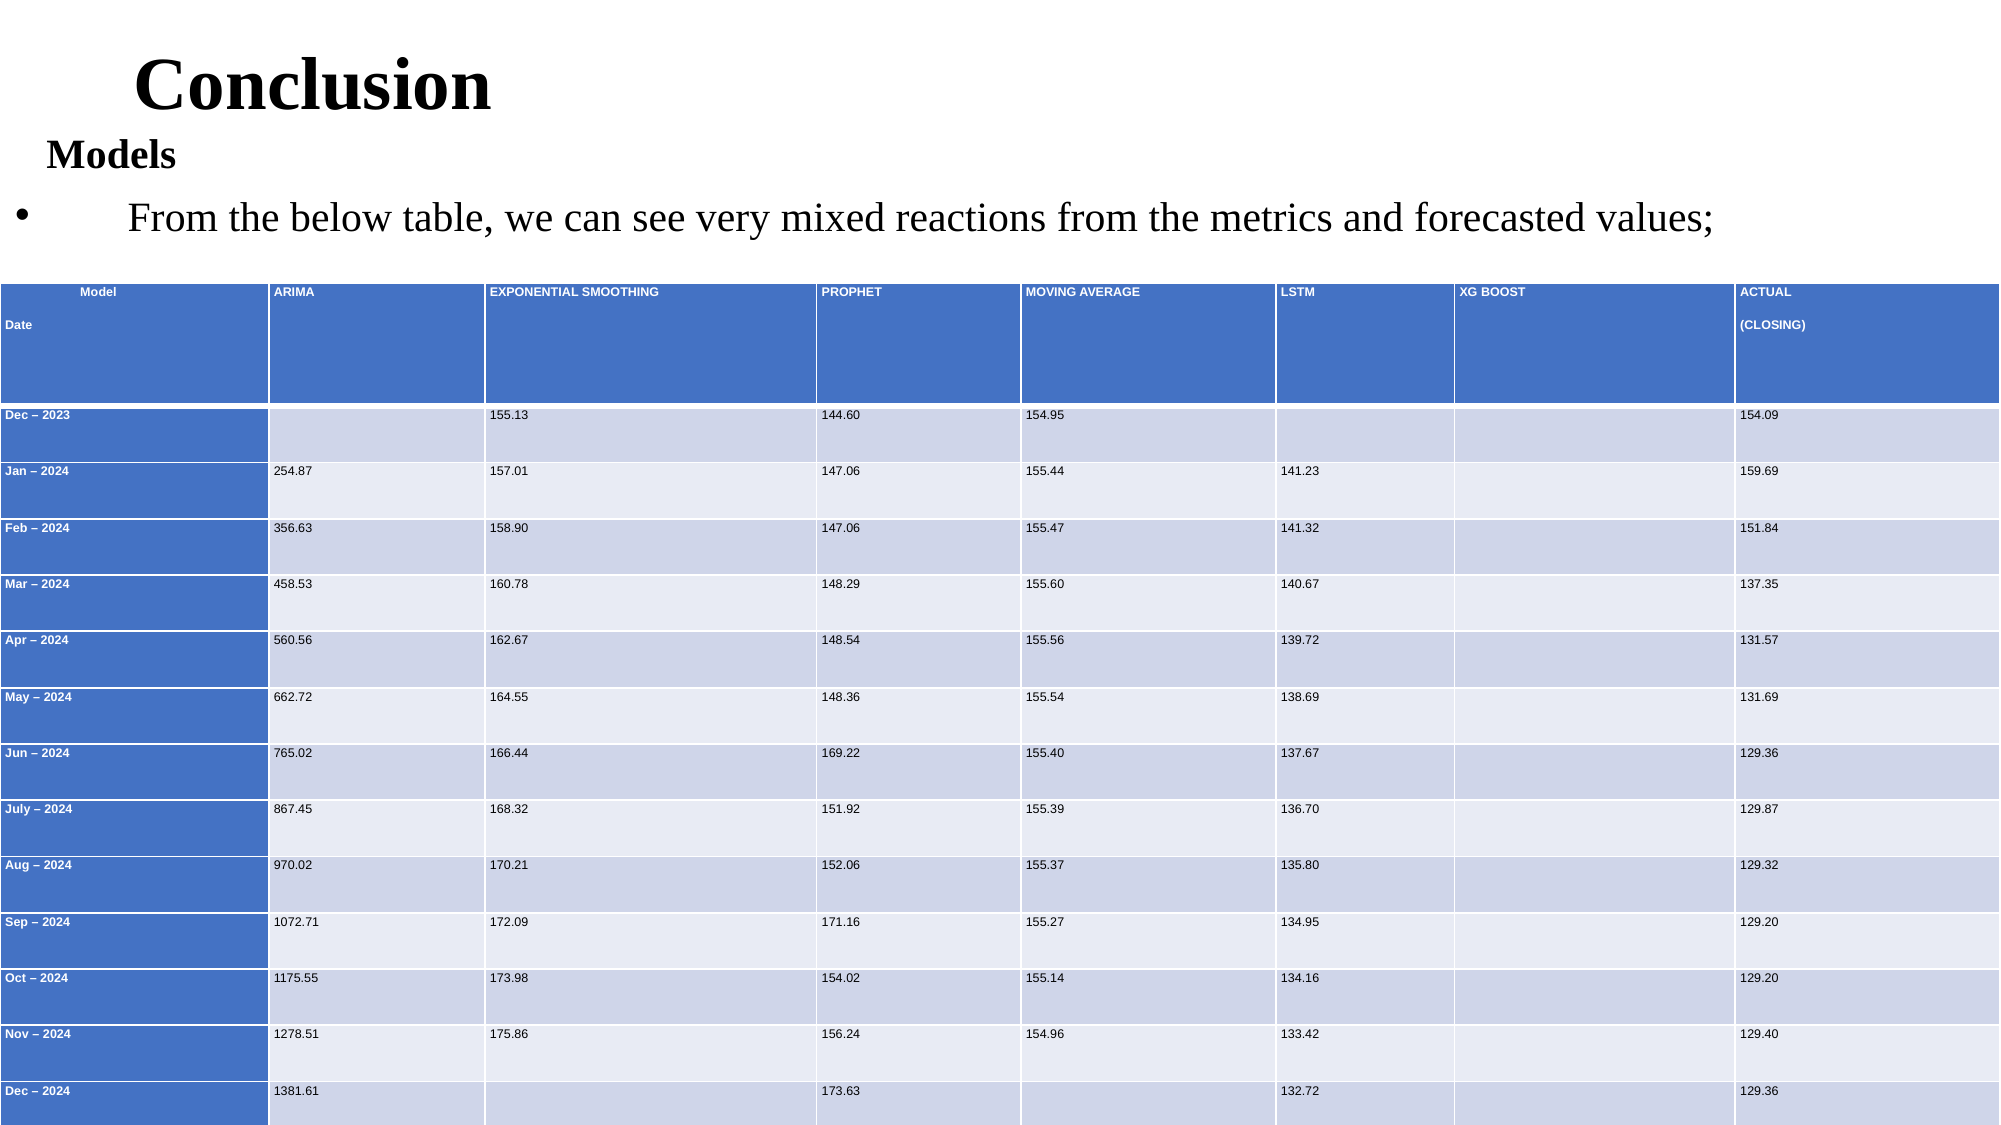

# Conclusion
   Models
From the below table, we can see very mixed reactions from the metrics and forecasted values;

| Model Date | ARIMA | EXPONENTIAL SMOOTHING | PROPHET | MOVING AVERAGE | LSTM | XG BOOST | ACTUAL (CLOSING) |
| --- | --- | --- | --- | --- | --- | --- | --- |
| Dec – 2023 |  | 155.13 | 144.60 | 154.95 |  |  | 154.09 |
| Jan – 2024 | 254.87 | 157.01 | 147.06 | 155.44 | 141.23 |  | 159.69 |
| Feb – 2024 | 356.63 | 158.90 | 147.06 | 155.47 | 141.32 |  | 151.84 |
| Mar – 2024 | 458.53 | 160.78 | 148.29 | 155.60 | 140.67 |  | 137.35 |
| Apr – 2024 | 560.56 | 162.67 | 148.54 | 155.56 | 139.72 |  | 131.57 |
| May – 2024 | 662.72 | 164.55 | 148.36 | 155.54 | 138.69 |  | 131.69 |
| Jun – 2024 | 765.02 | 166.44 | 169.22 | 155.40 | 137.67 |  | 129.36 |
| July – 2024 | 867.45 | 168.32 | 151.92 | 155.39 | 136.70 |  | 129.87 |
| Aug – 2024 | 970.02 | 170.21 | 152.06 | 155.37 | 135.80 |  | 129.32 |
| Sep – 2024 | 1072.71 | 172.09 | 171.16 | 155.27 | 134.95 |  | 129.20 |
| Oct – 2024 | 1175.55 | 173.98 | 154.02 | 155.14 | 134.16 |  | 129.20 |
| Nov – 2024 | 1278.51 | 175.86 | 156.24 | 154.96 | 133.42 |  | 129.40 |
| Dec – 2024 | 1381.61 |  | 173.63 |  | 132.72 |  | 129.36 |